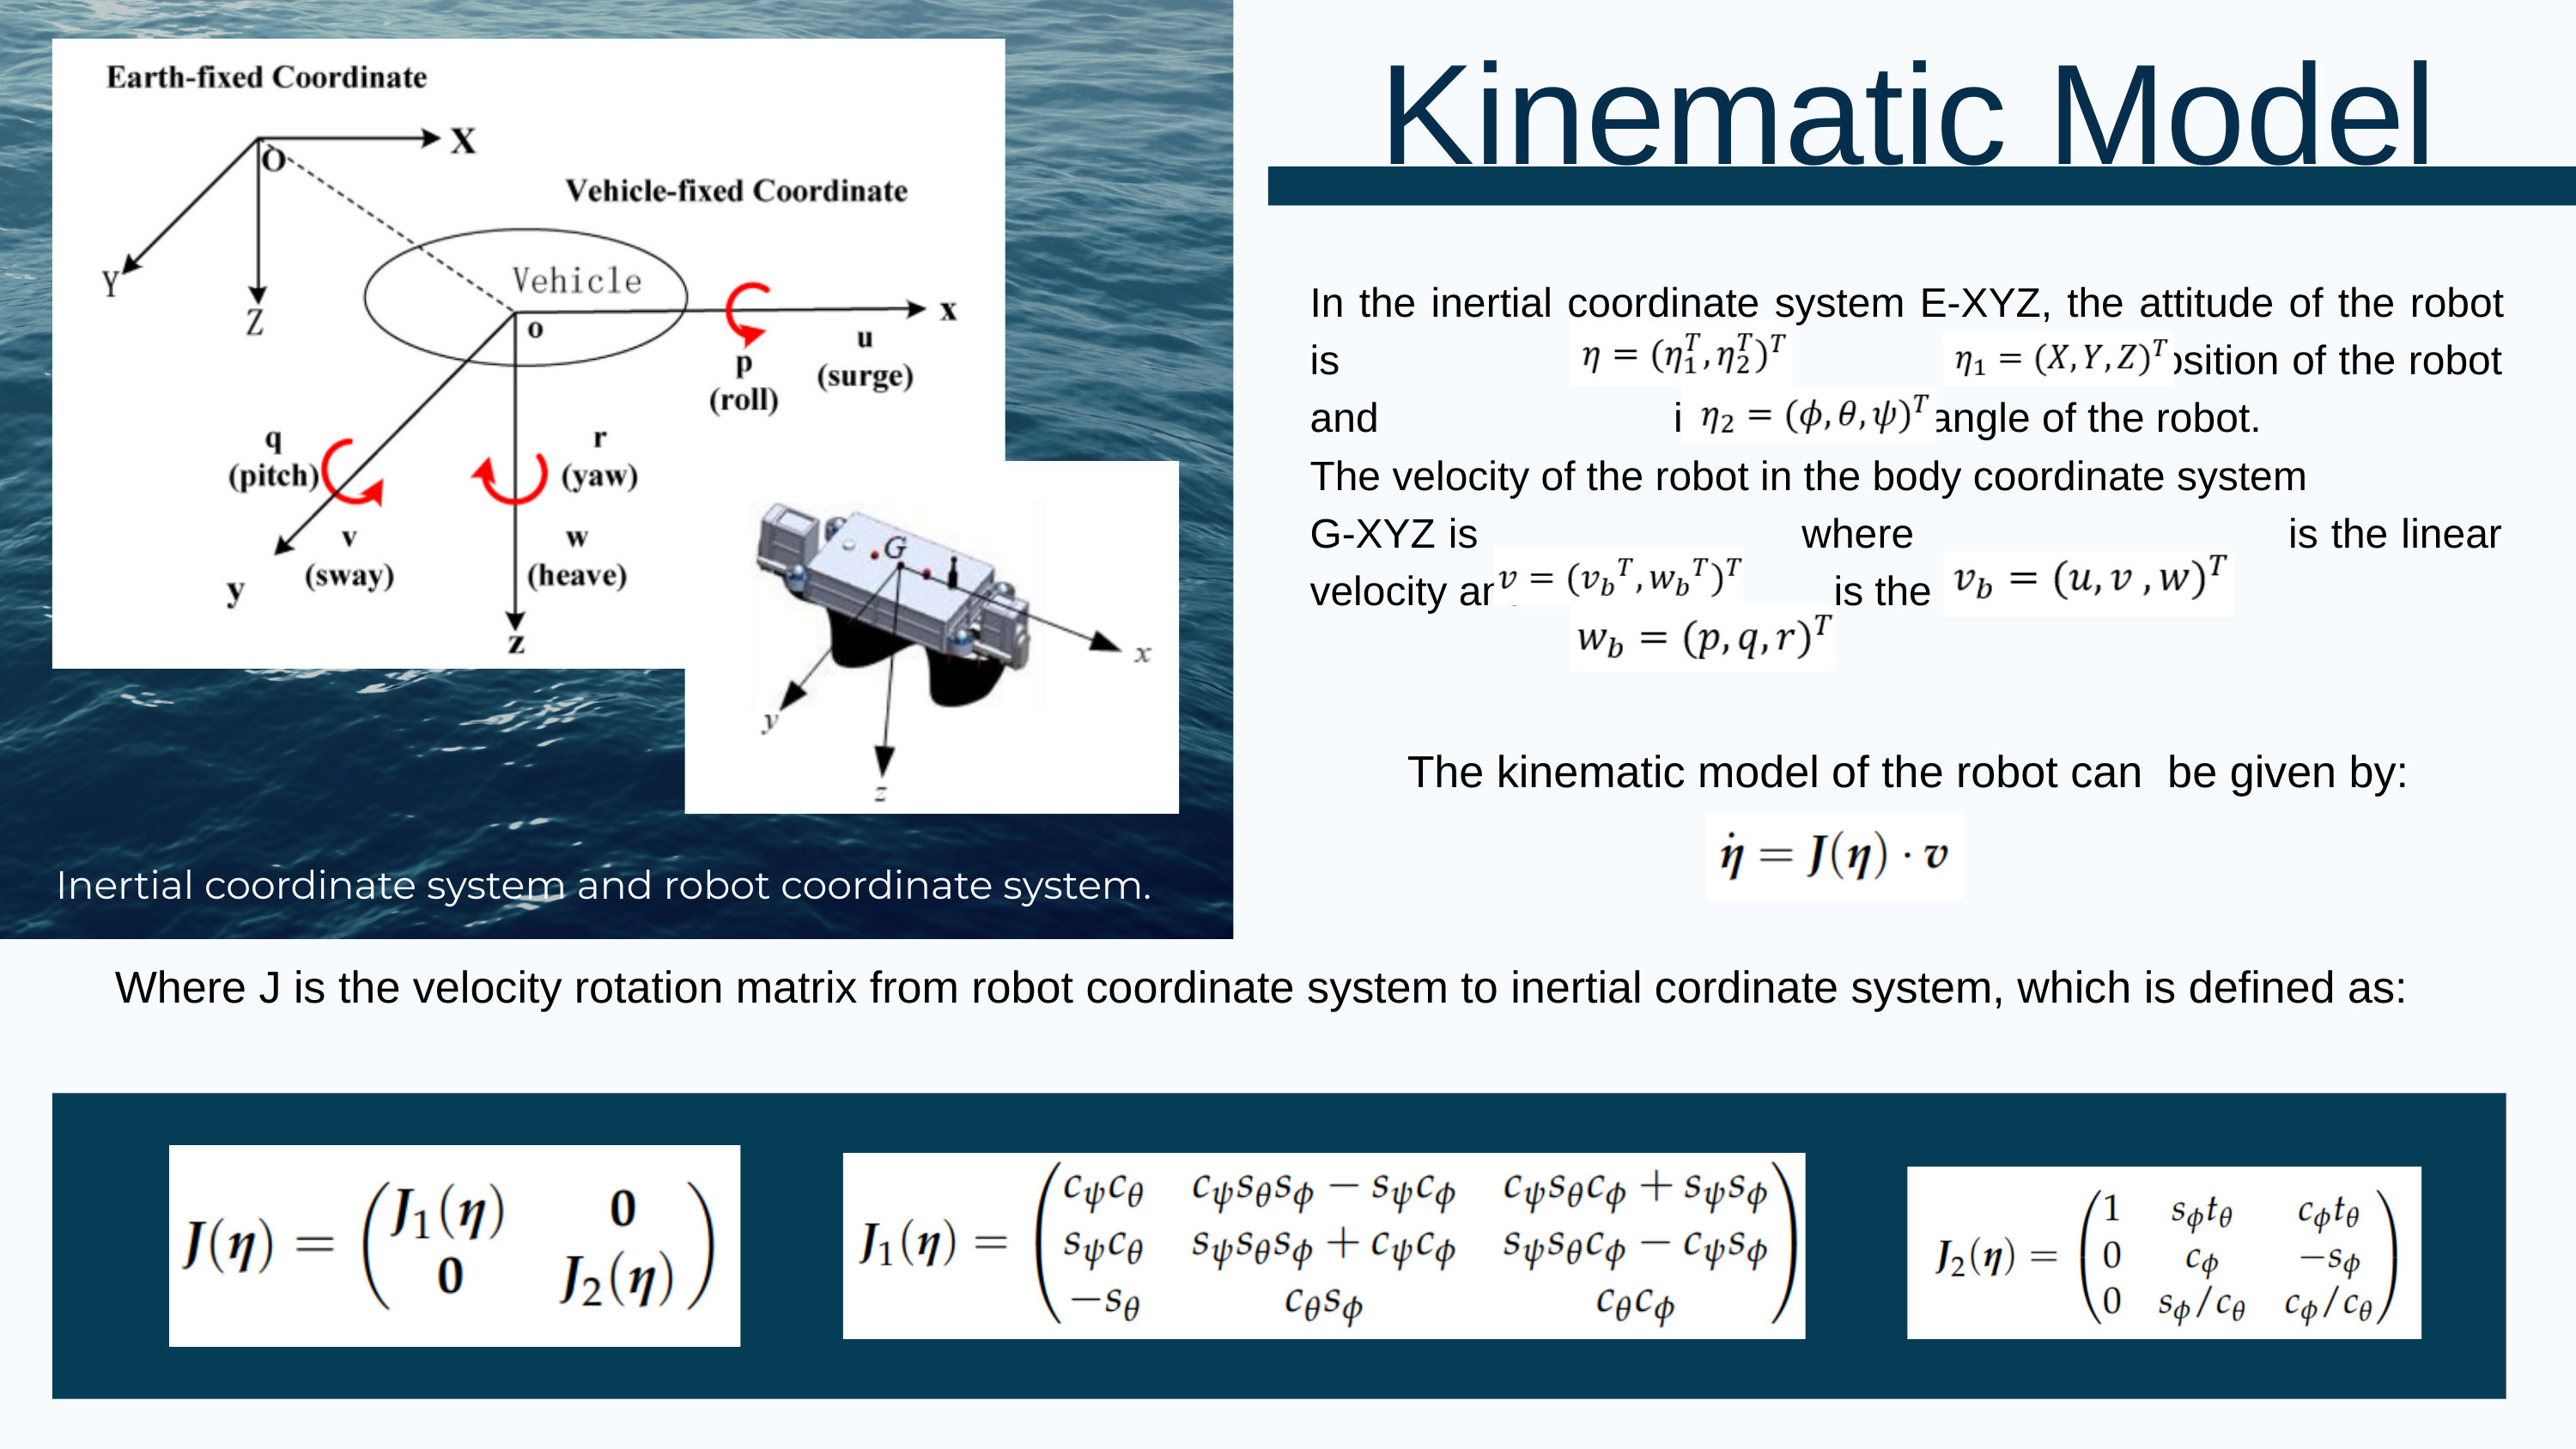

Kinematic Model

In the inertial coordinate system E-XYZ, the attitude of the robot is                   ,   where                       is the position of the robot and                          is the attitude angle of the robot.
The velocity of the robot in the body coordinate system
G-XYZ is                         where                             is the linear velocity and                           is the angular velocity.

The kinematic model of the robot can  be given by:

Inertial coordinate system and robot coordinate system.
Where J is the velocity rotation matrix from robot coordinate system to inertial cordinate system, which is defined as: